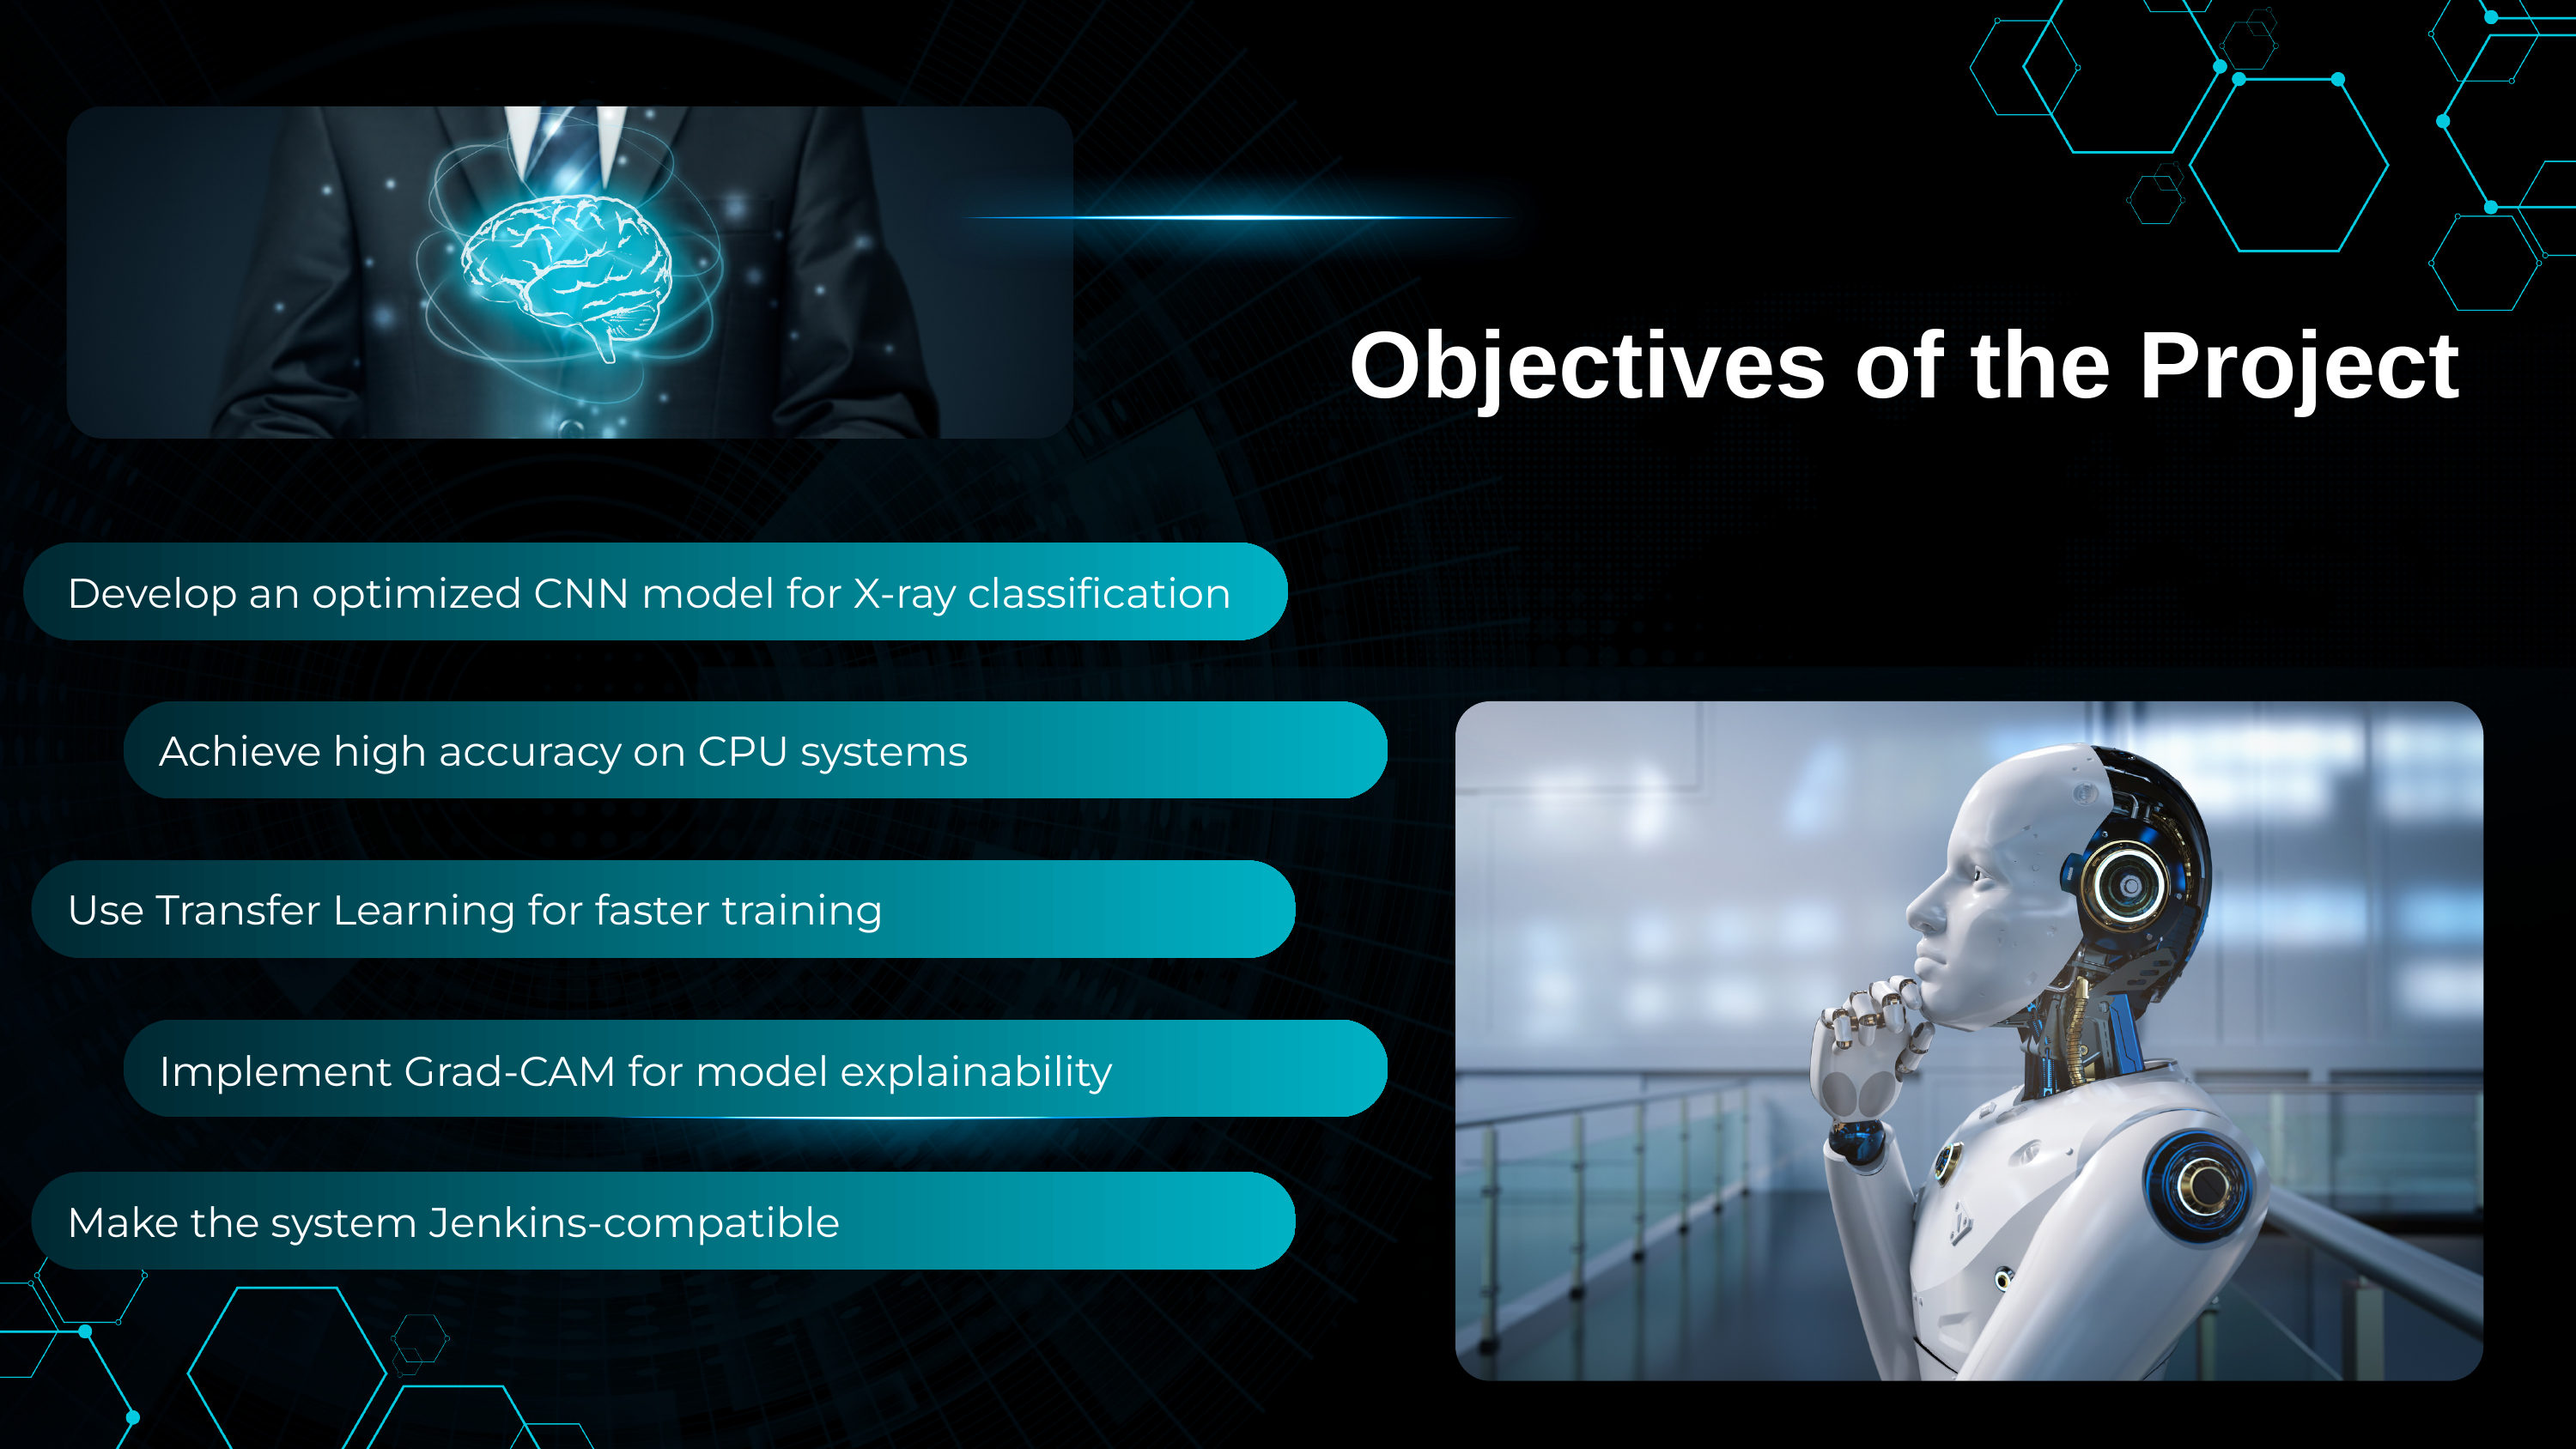

Objectives of the Project

Develop an optimized CNN model for X-ray classification

Achieve high accuracy on CPU systems

Use Transfer Learning for faster training

Implement Grad-CAM for model explainability

Make the system Jenkins-compatible